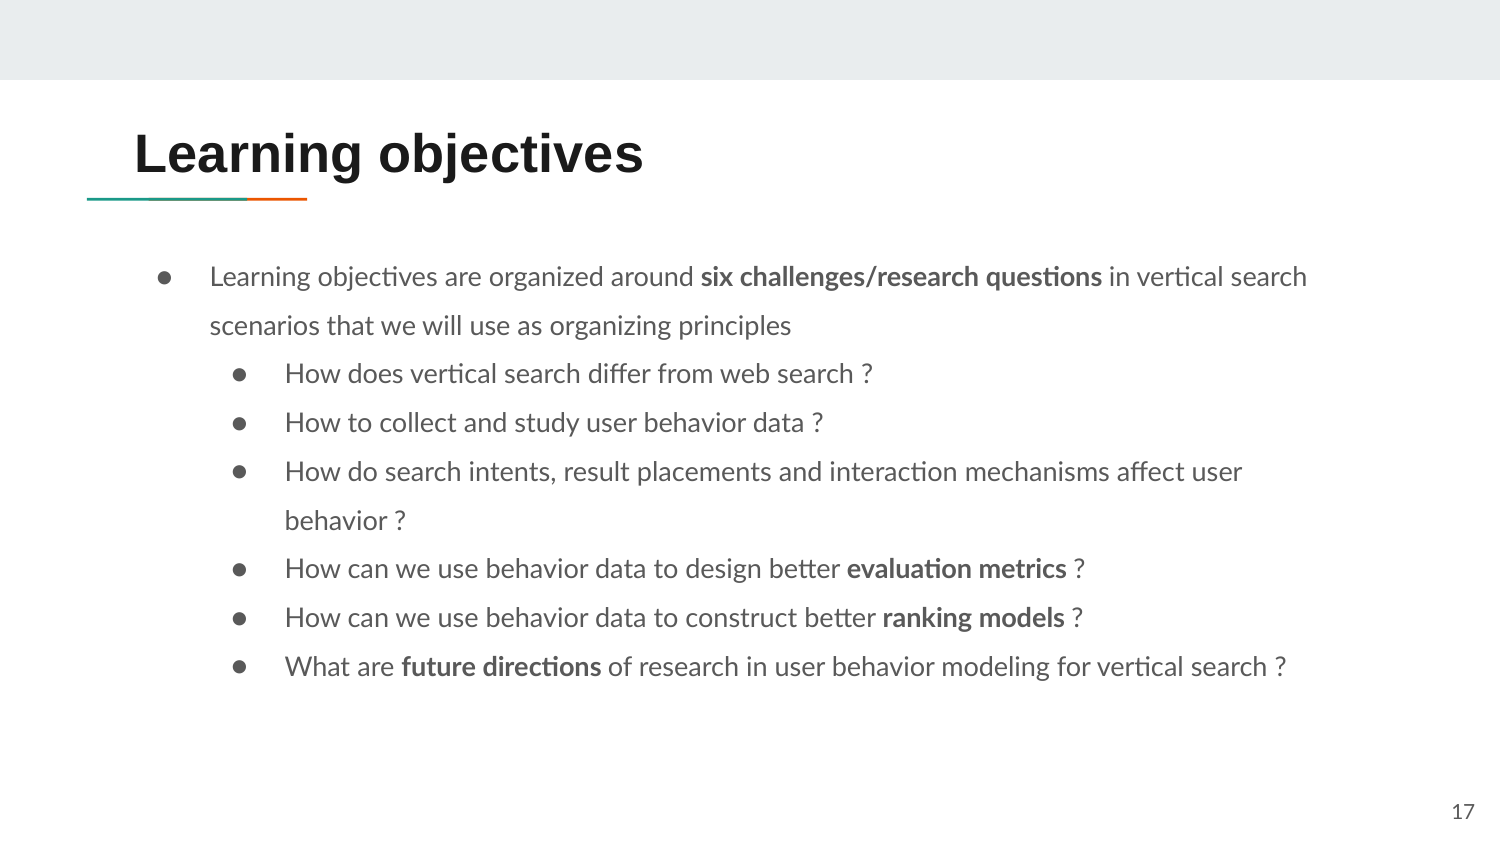

# Learning objectives
Learning objectives are organized around six challenges/research questions in vertical search scenarios that we will use as organizing principles
How does vertical search differ from web search ?
How to collect and study user behavior data ?
How do search intents, result placements and interaction mechanisms affect user behavior ?
How can we use behavior data to design better evaluation metrics ?
How can we use behavior data to construct better ranking models ?
What are future directions of research in user behavior modeling for vertical search ?

17